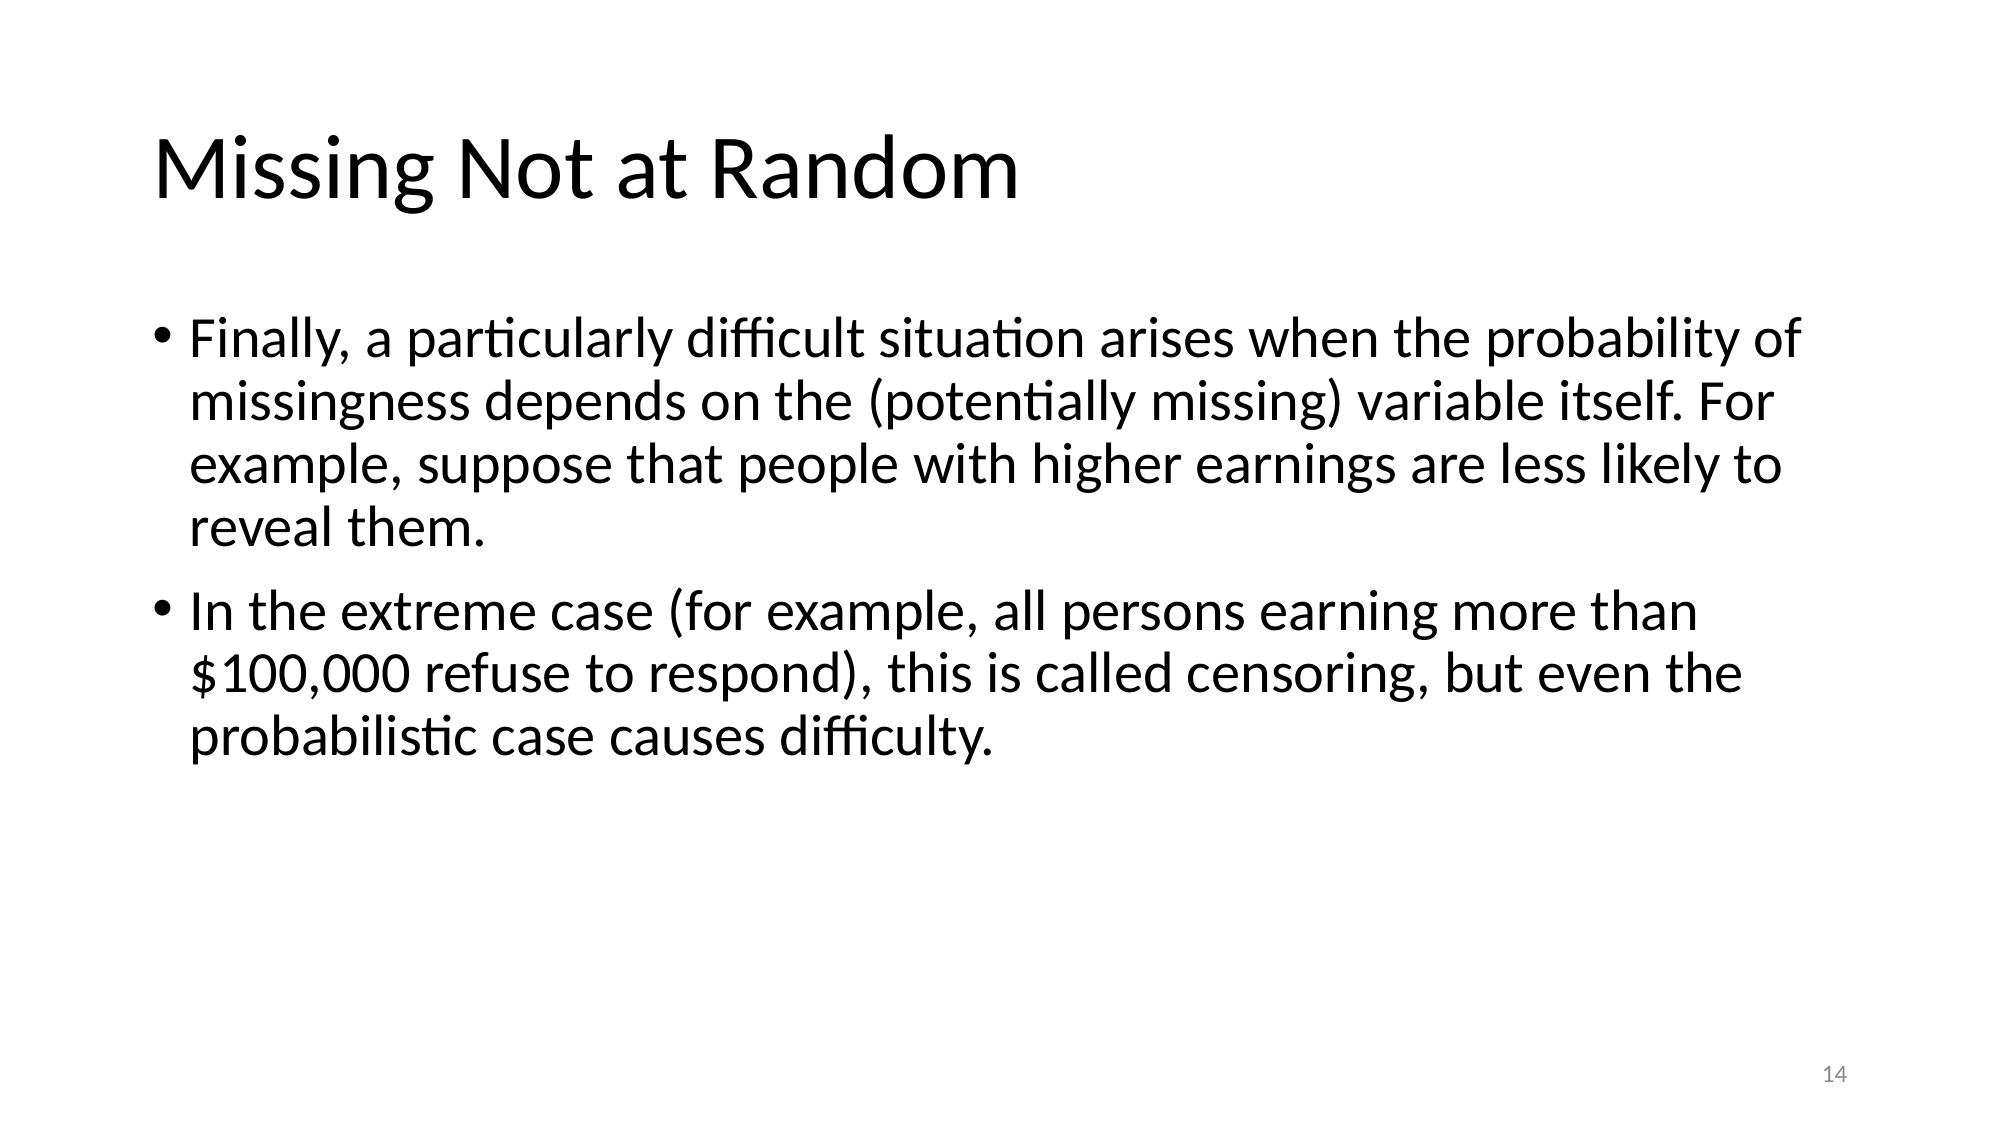

# Missing Not at Random
Finally, a particularly difficult situation arises when the probability of missingness depends on the (potentially missing) variable itself. For example, suppose that people with higher earnings are less likely to reveal them.
In the extreme case (for example, all persons earning more than $100,000 refuse to respond), this is called censoring, but even the probabilistic case causes difficulty.
14